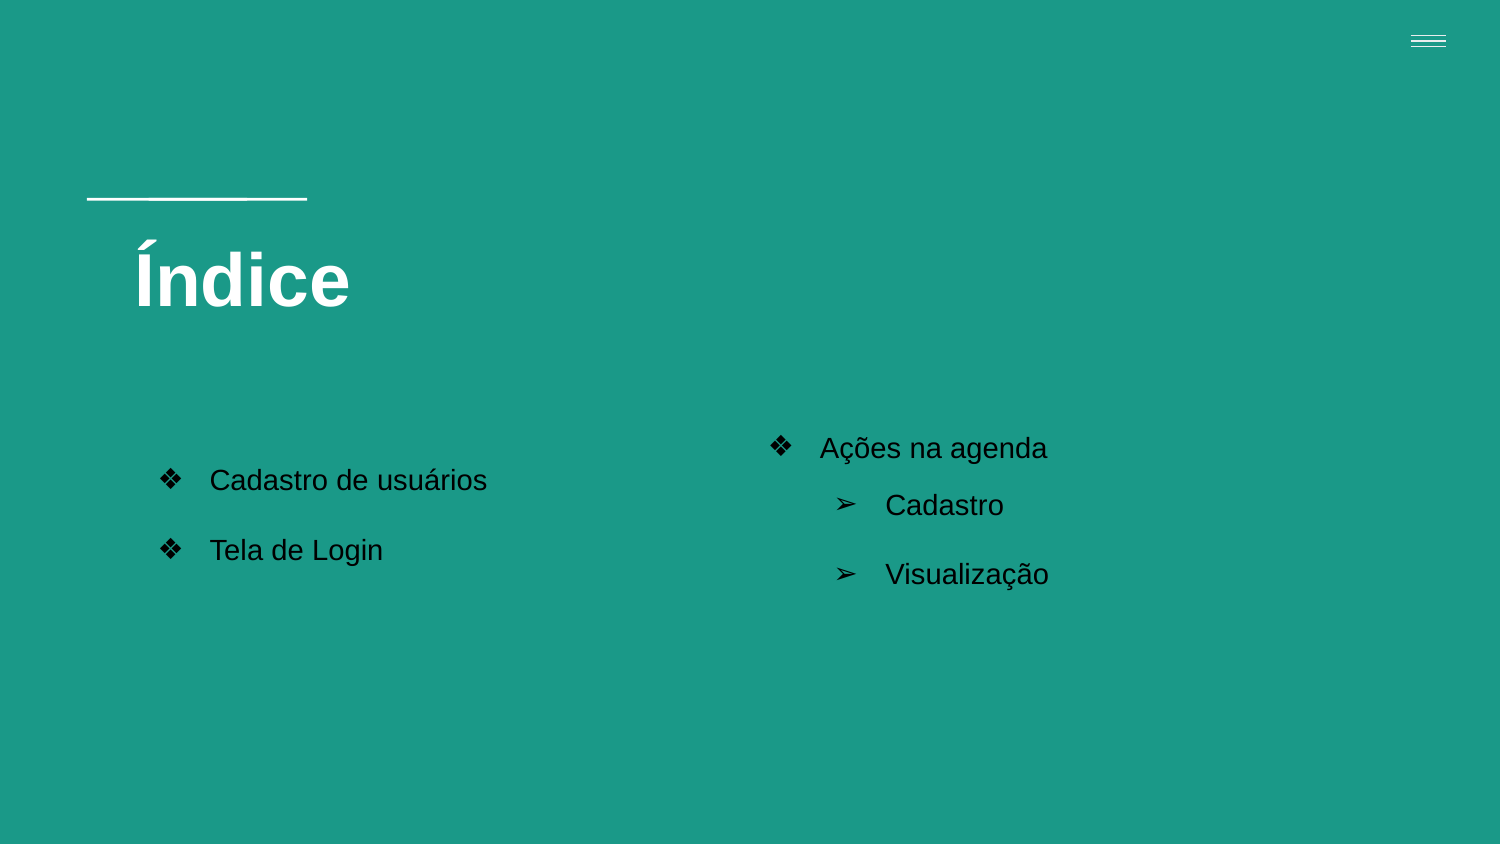

# Índice
Ações na agenda

Cadastro de usuários

Tela de Login

Cadastro

Visualização